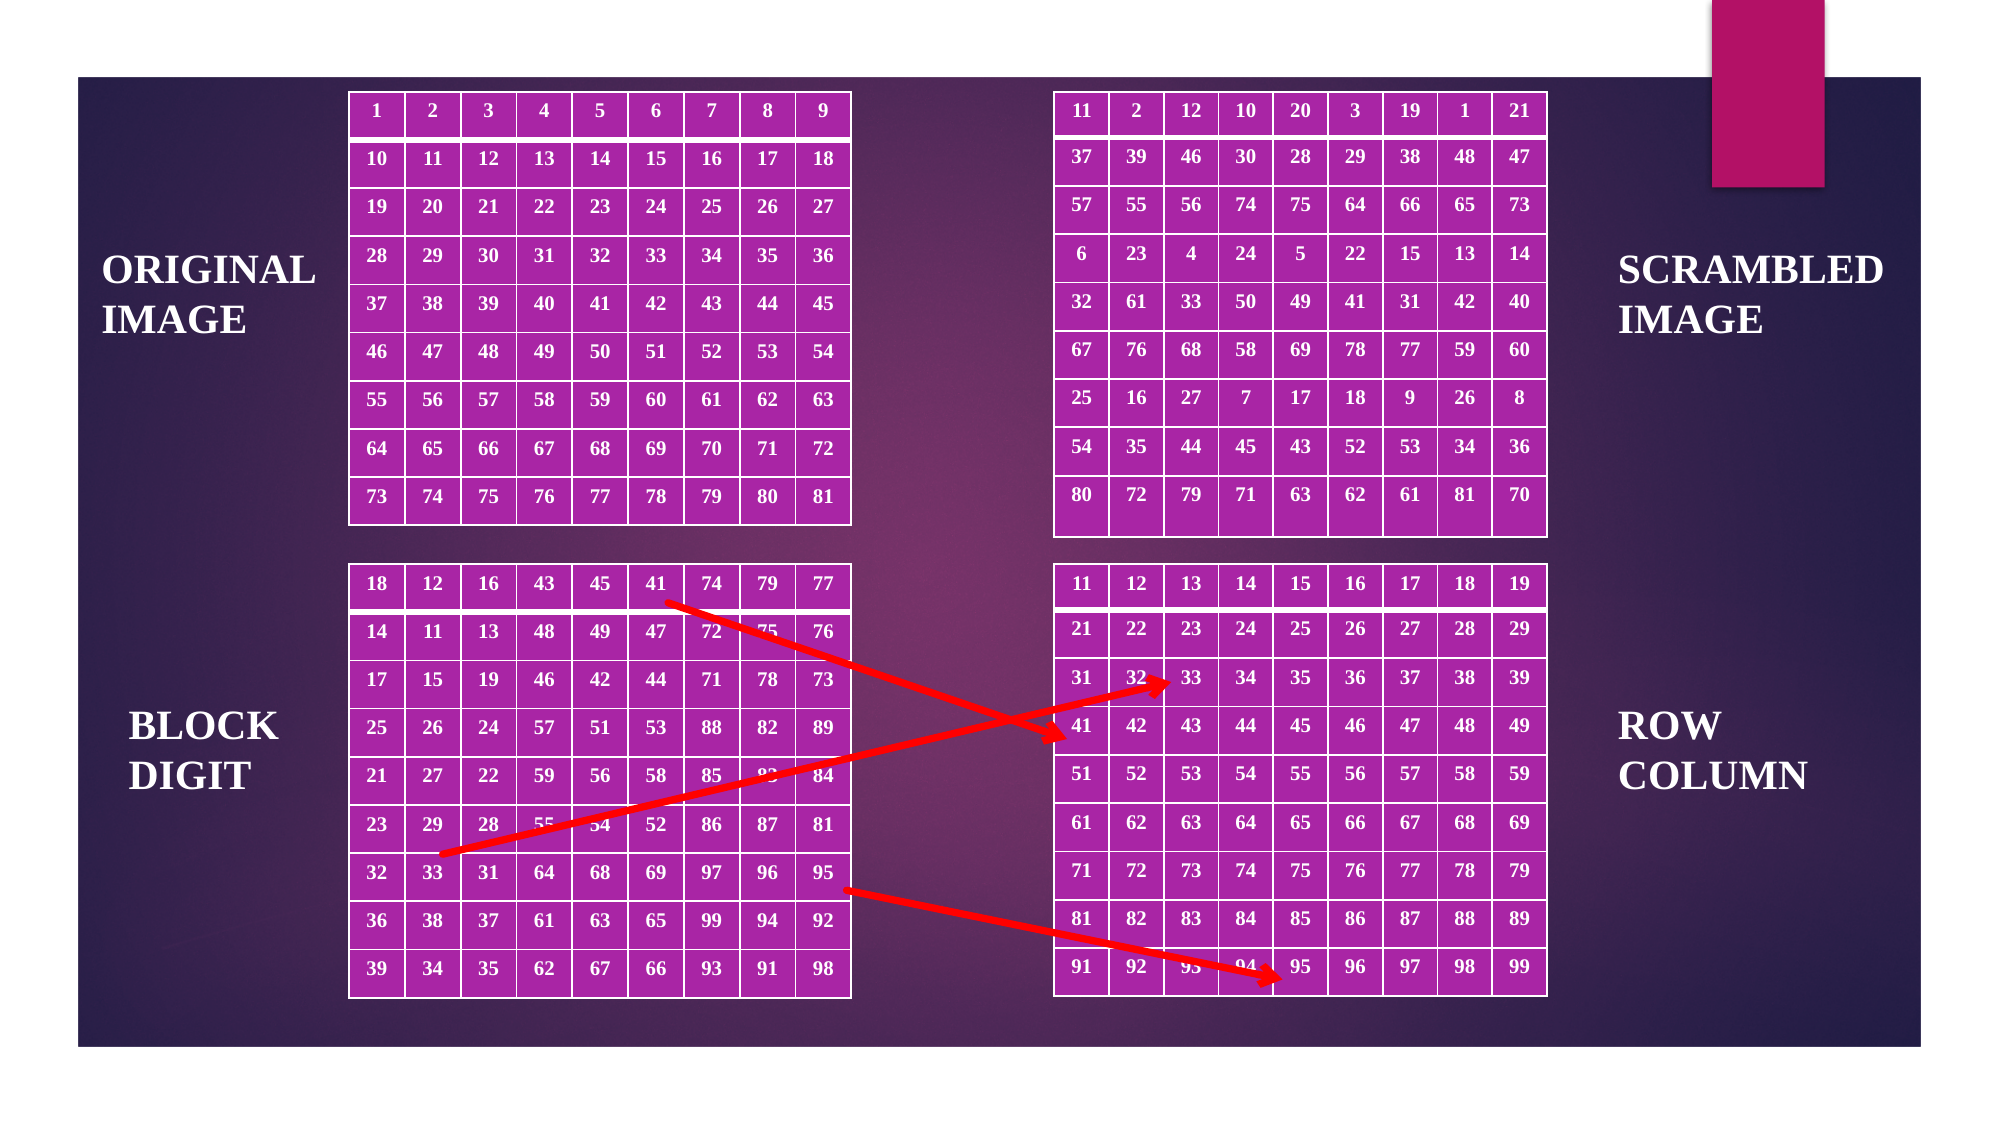

| 1 | 2 | 3 | 4 | 5 | 6 | 7 | 8 | 9 |
| --- | --- | --- | --- | --- | --- | --- | --- | --- |
| 10 | 11 | 12 | 13 | 14 | 15 | 16 | 17 | 18 |
| 19 | 20 | 21 | 22 | 23 | 24 | 25 | 26 | 27 |
| 28 | 29 | 30 | 31 | 32 | 33 | 34 | 35 | 36 |
| 37 | 38 | 39 | 40 | 41 | 42 | 43 | 44 | 45 |
| 46 | 47 | 48 | 49 | 50 | 51 | 52 | 53 | 54 |
| 55 | 56 | 57 | 58 | 59 | 60 | 61 | 62 | 63 |
| 64 | 65 | 66 | 67 | 68 | 69 | 70 | 71 | 72 |
| 73 | 74 | 75 | 76 | 77 | 78 | 79 | 80 | 81 |
| 11 | 2 | 12 | 10 | 20 | 3 | 19 | 1 | 21 |
| --- | --- | --- | --- | --- | --- | --- | --- | --- |
| 37 | 39 | 46 | 30 | 28 | 29 | 38 | 48 | 47 |
| 57 | 55 | 56 | 74 | 75 | 64 | 66 | 65 | 73 |
| 6 | 23 | 4 | 24 | 5 | 22 | 15 | 13 | 14 |
| 32 | 61 | 33 | 50 | 49 | 41 | 31 | 42 | 40 |
| 67 | 76 | 68 | 58 | 69 | 78 | 77 | 59 | 60 |
| 25 | 16 | 27 | 7 | 17 | 18 | 9 | 26 | 8 |
| 54 | 35 | 44 | 45 | 43 | 52 | 53 | 34 | 36 |
| 80 | 72 | 79 | 71 | 63 | 62 | 61 | 81 | 70 |
ORIGINAL
IMAGE
SCRAMBLED
IMAGE
| 18 | 12 | 16 | 43 | 45 | 41 | 74 | 79 | 77 |
| --- | --- | --- | --- | --- | --- | --- | --- | --- |
| 14 | 11 | 13 | 48 | 49 | 47 | 72 | 75 | 76 |
| 17 | 15 | 19 | 46 | 42 | 44 | 71 | 78 | 73 |
| 25 | 26 | 24 | 57 | 51 | 53 | 88 | 82 | 89 |
| 21 | 27 | 22 | 59 | 56 | 58 | 85 | 83 | 84 |
| 23 | 29 | 28 | 55 | 54 | 52 | 86 | 87 | 81 |
| 32 | 33 | 31 | 64 | 68 | 69 | 97 | 96 | 95 |
| 36 | 38 | 37 | 61 | 63 | 65 | 99 | 94 | 92 |
| 39 | 34 | 35 | 62 | 67 | 66 | 93 | 91 | 98 |
| 11 | 12 | 13 | 14 | 15 | 16 | 17 | 18 | 19 |
| --- | --- | --- | --- | --- | --- | --- | --- | --- |
| 21 | 22 | 23 | 24 | 25 | 26 | 27 | 28 | 29 |
| 31 | 32 | 33 | 34 | 35 | 36 | 37 | 38 | 39 |
| 41 | 42 | 43 | 44 | 45 | 46 | 47 | 48 | 49 |
| 51 | 52 | 53 | 54 | 55 | 56 | 57 | 58 | 59 |
| 61 | 62 | 63 | 64 | 65 | 66 | 67 | 68 | 69 |
| 71 | 72 | 73 | 74 | 75 | 76 | 77 | 78 | 79 |
| 81 | 82 | 83 | 84 | 85 | 86 | 87 | 88 | 89 |
| 91 | 92 | 93 | 94 | 95 | 96 | 97 | 98 | 99 |
BLOCK
DIGIT
ROW
COLUMN